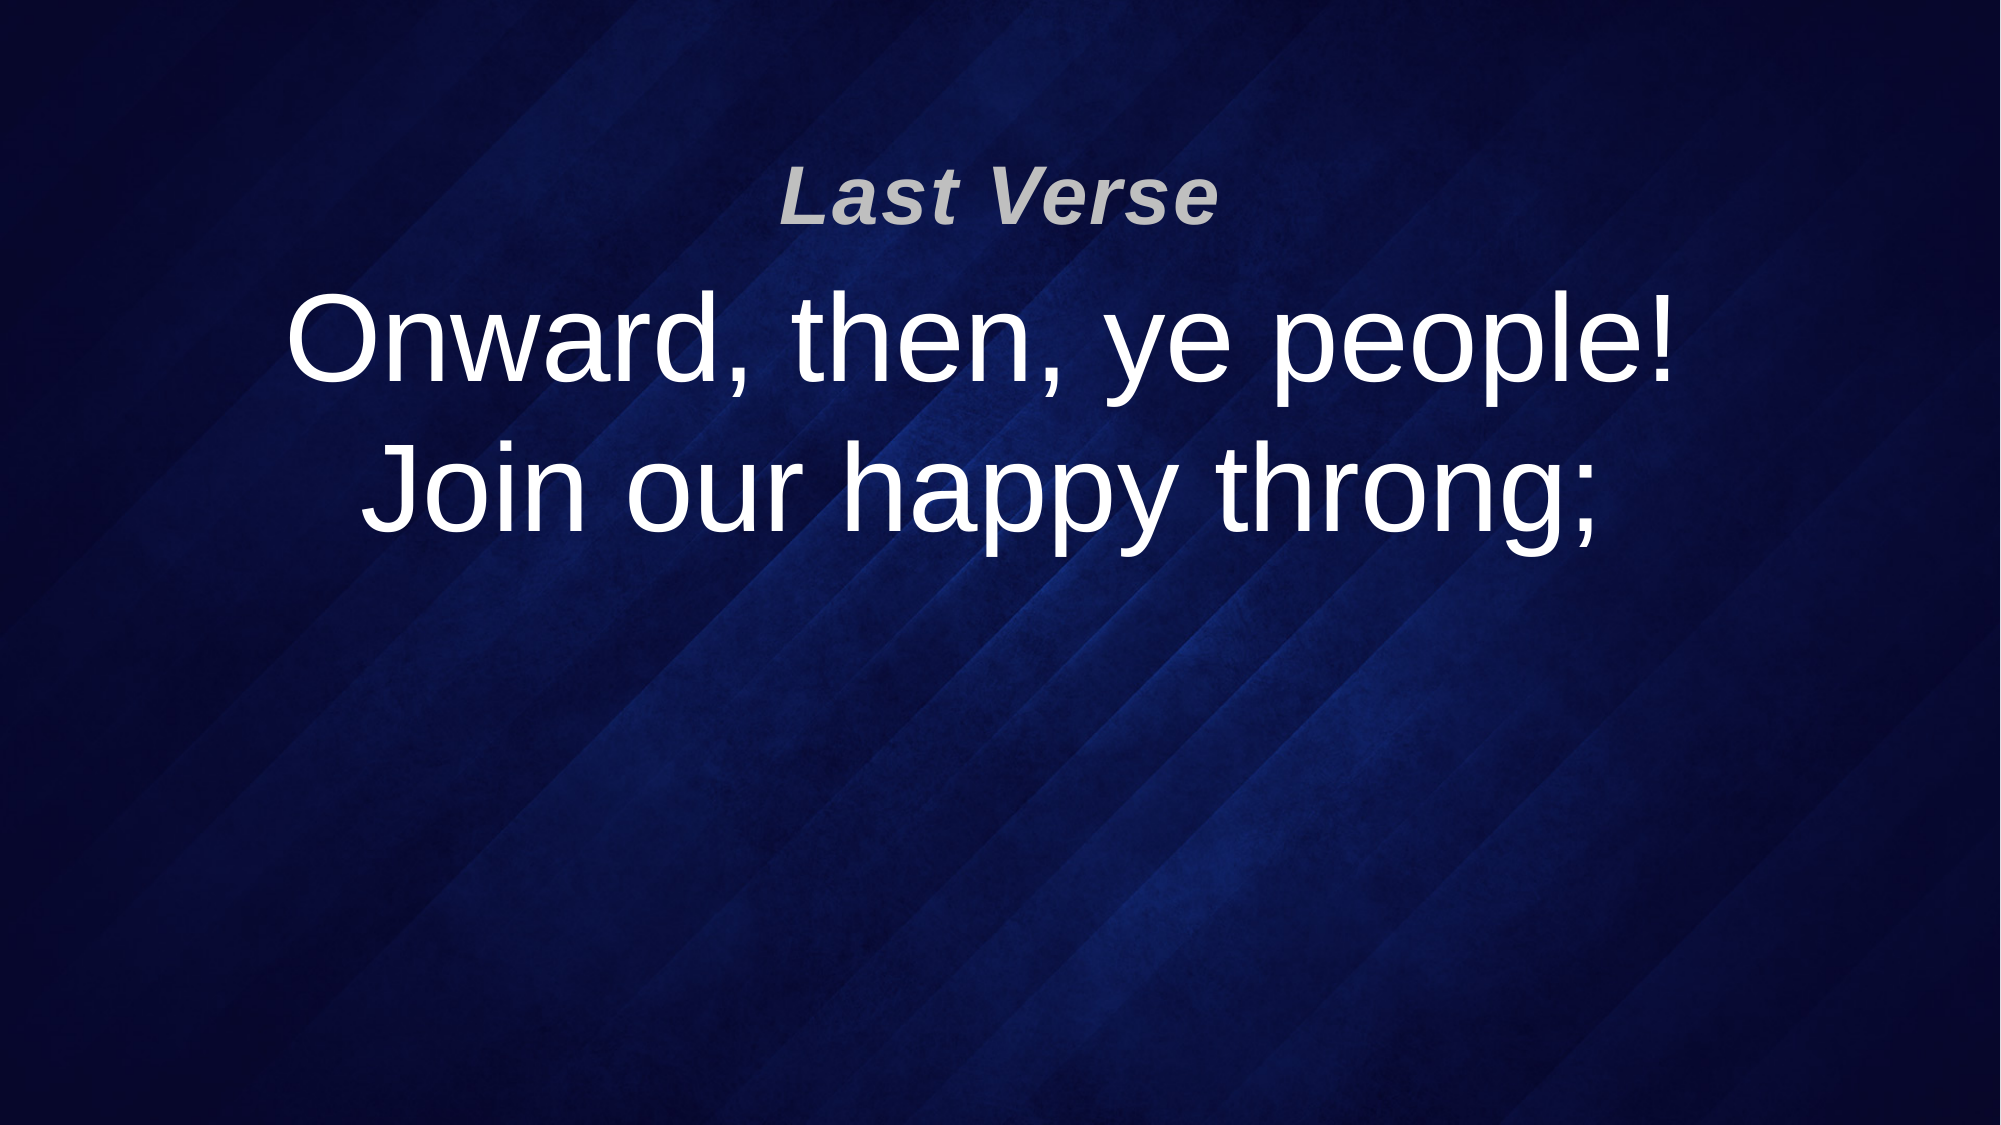

Last Verse
# Onward, then, ye people! Join our happy throng;